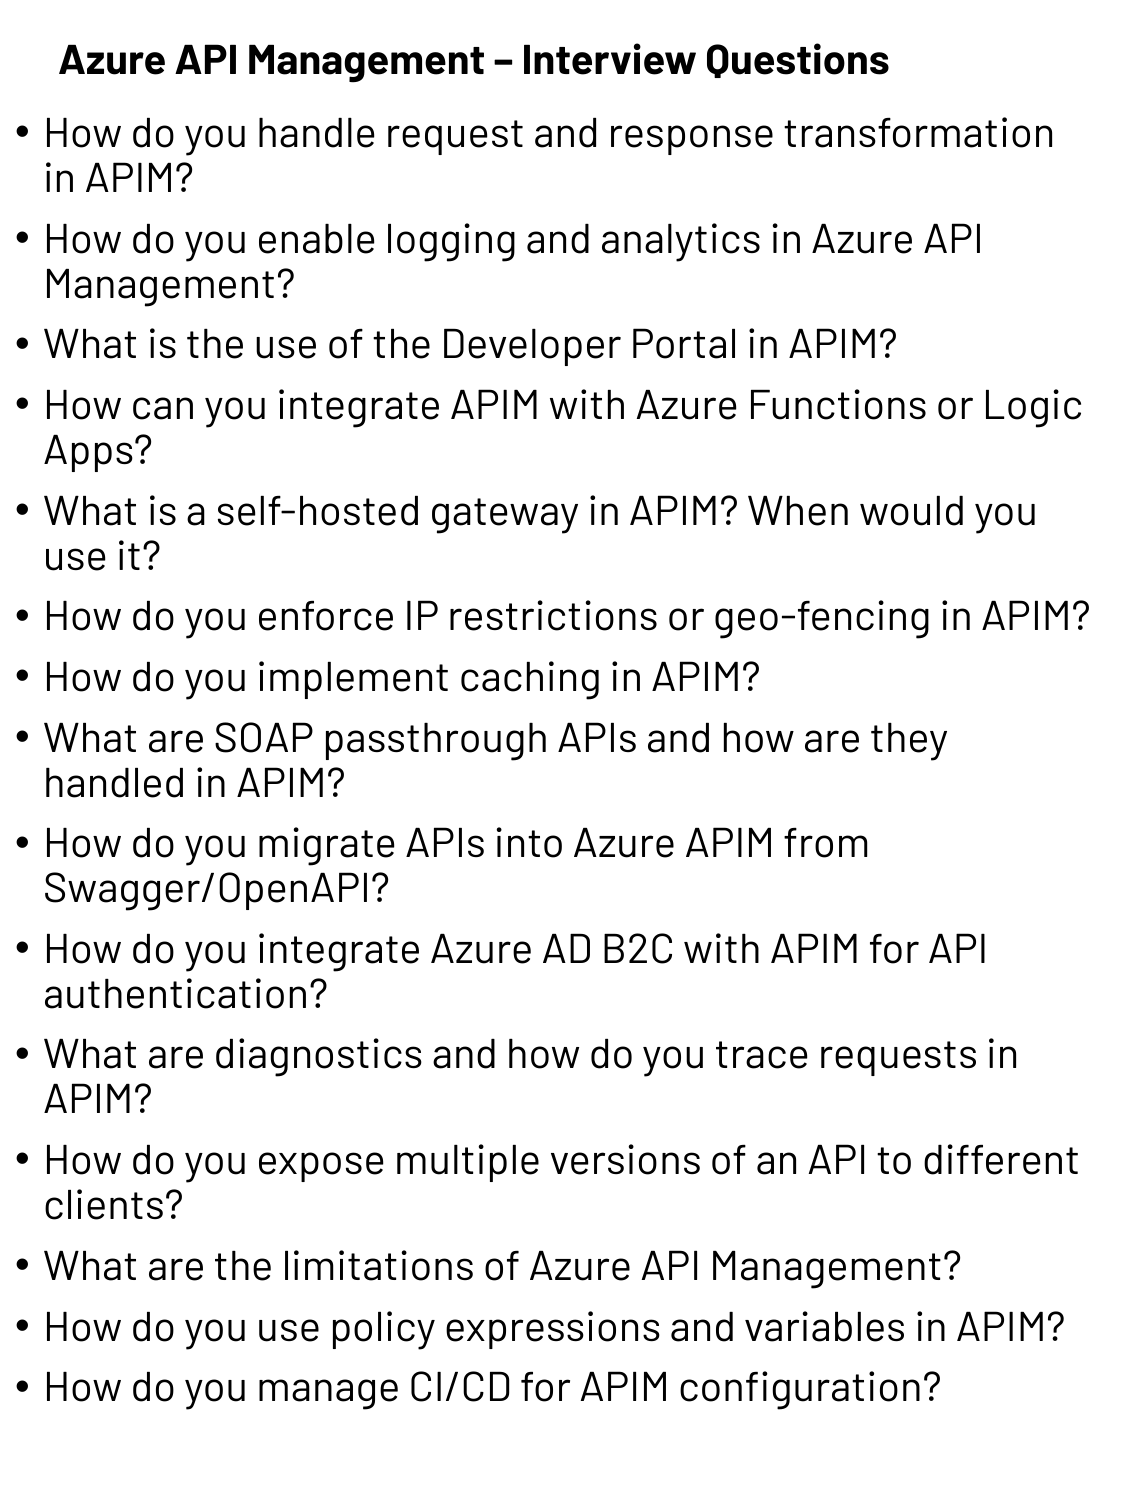

Azure API Management – Interview Questions
How do you handle request and response transformation in APIM?
How do you enable logging and analytics in Azure API Management?
What is the use of the Developer Portal in APIM?
How can you integrate APIM with Azure Functions or Logic Apps?
What is a self-hosted gateway in APIM? When would you use it?
How do you enforce IP restrictions or geo-fencing in APIM?
How do you implement caching in APIM?
What are SOAP passthrough APIs and how are they handled in APIM?
How do you migrate APIs into Azure APIM from Swagger/OpenAPI?
How do you integrate Azure AD B2C with APIM for API authentication?
What are diagnostics and how do you trace requests in APIM?
How do you expose multiple versions of an API to different clients?
What are the limitations of Azure API Management?
How do you use policy expressions and variables in APIM?
How do you manage CI/CD for APIM configuration?